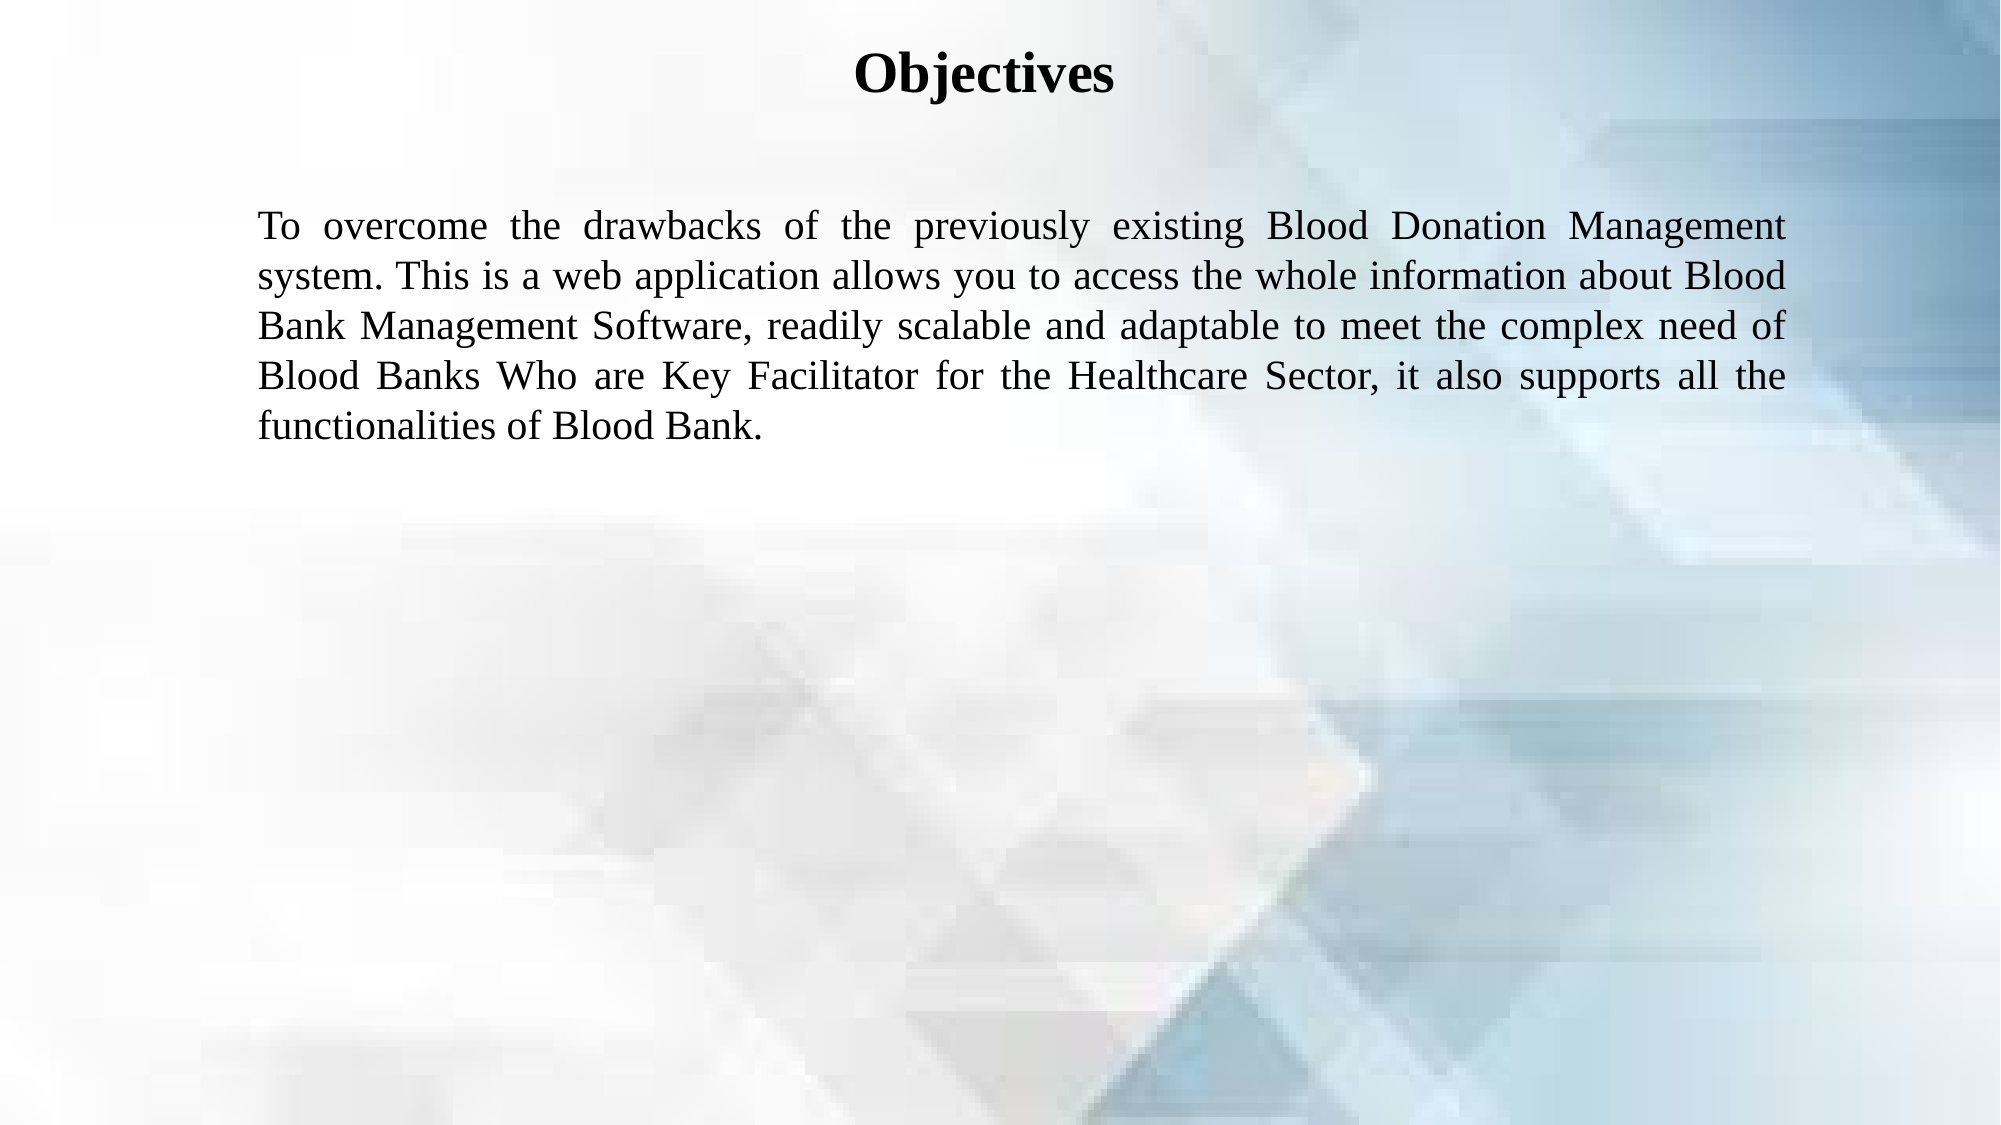

Objectives
To overcome the drawbacks of the previously existing Blood Donation Management system. This is a web application allows you to access the whole information about Blood Bank Management Software, readily scalable and adaptable to meet the complex need of Blood Banks Who are Key Facilitator for the Healthcare Sector, it also supports all the functionalities of Blood Bank.